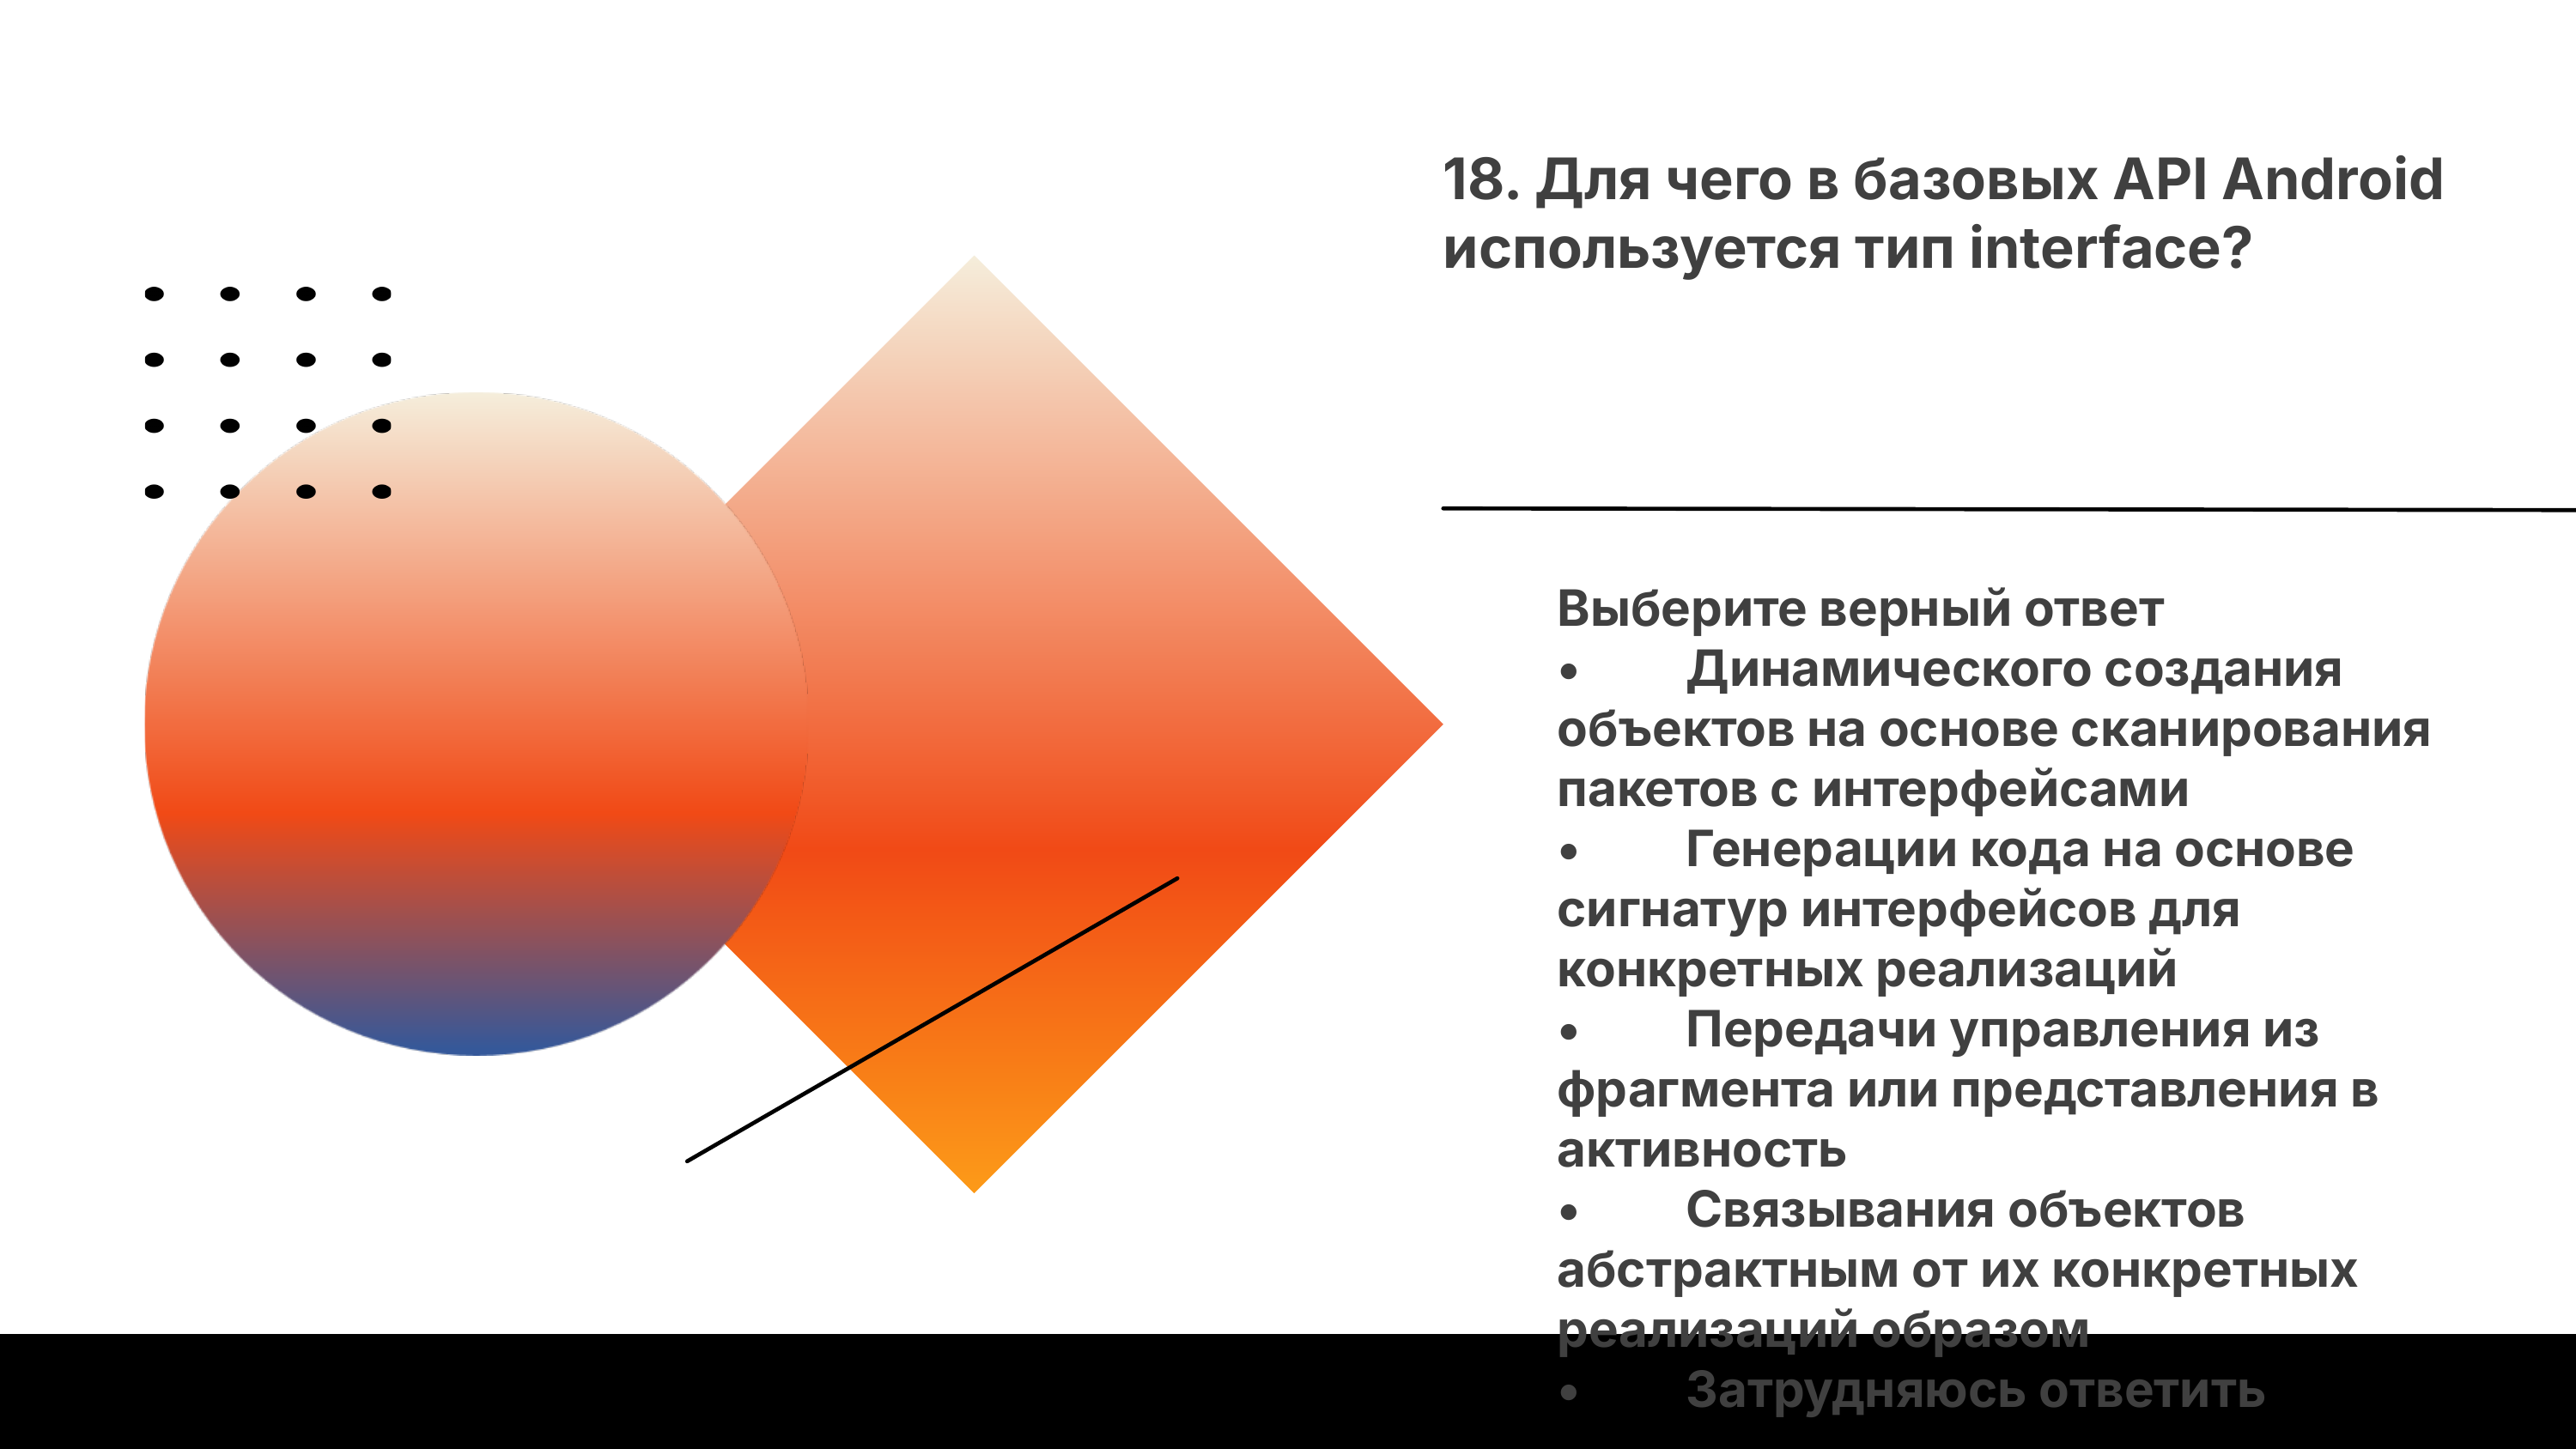

18. Для чего в базовых API Android используется тип interface?

Выберите верный ответ
•	Динамического создания объектов на основе сканирования пакетов с интерфейсами
•	Генерации кода на основе сигнатур интерфейсов для конкретных реализаций
•	Передачи управления из фрагмента или представления в активность
•	Связывания объектов абстрактным от их конкретных реализаций образом
•	Затрудняюсь ответить